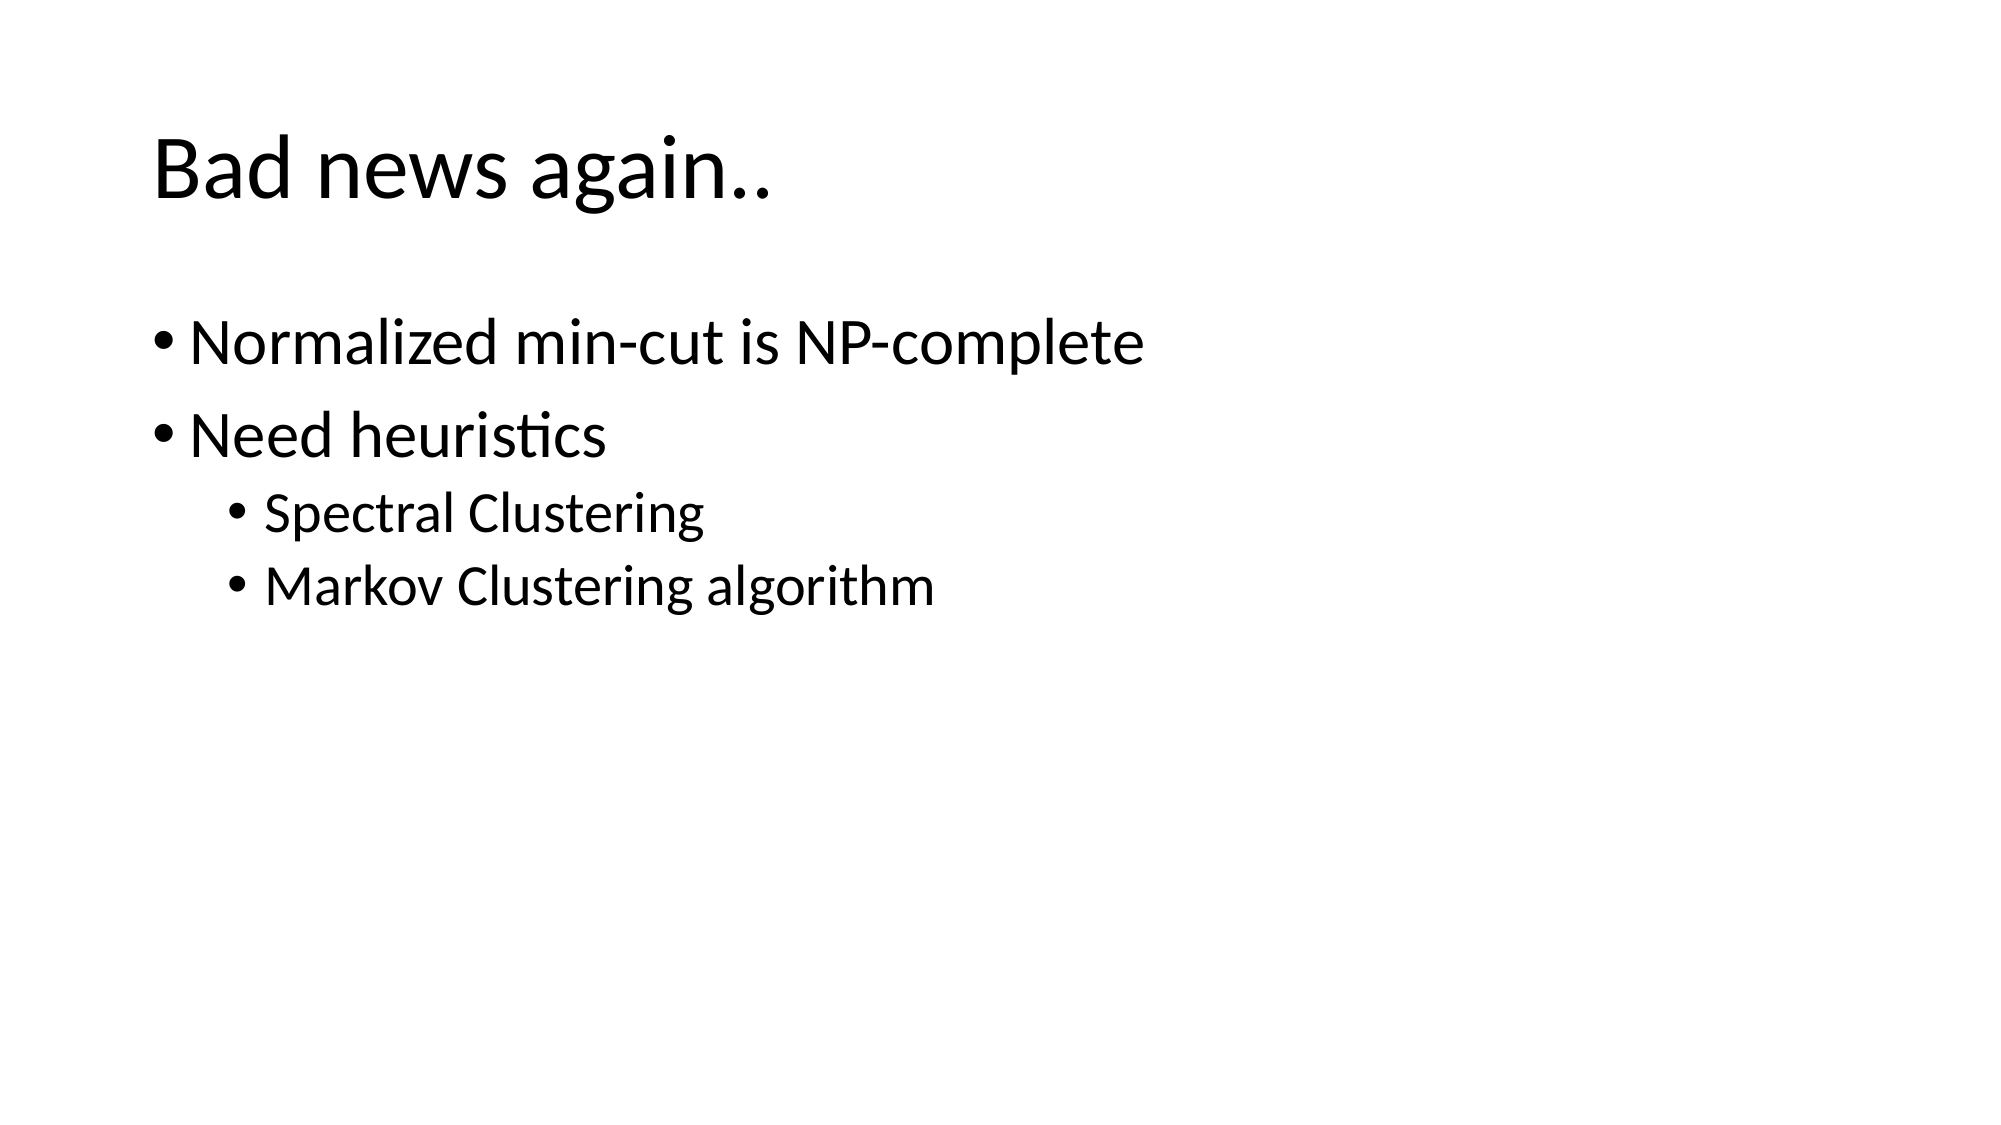

# Bad news again..
Normalized min-cut is NP-complete
Need heuristics
Spectral Clustering
Markov Clustering algorithm